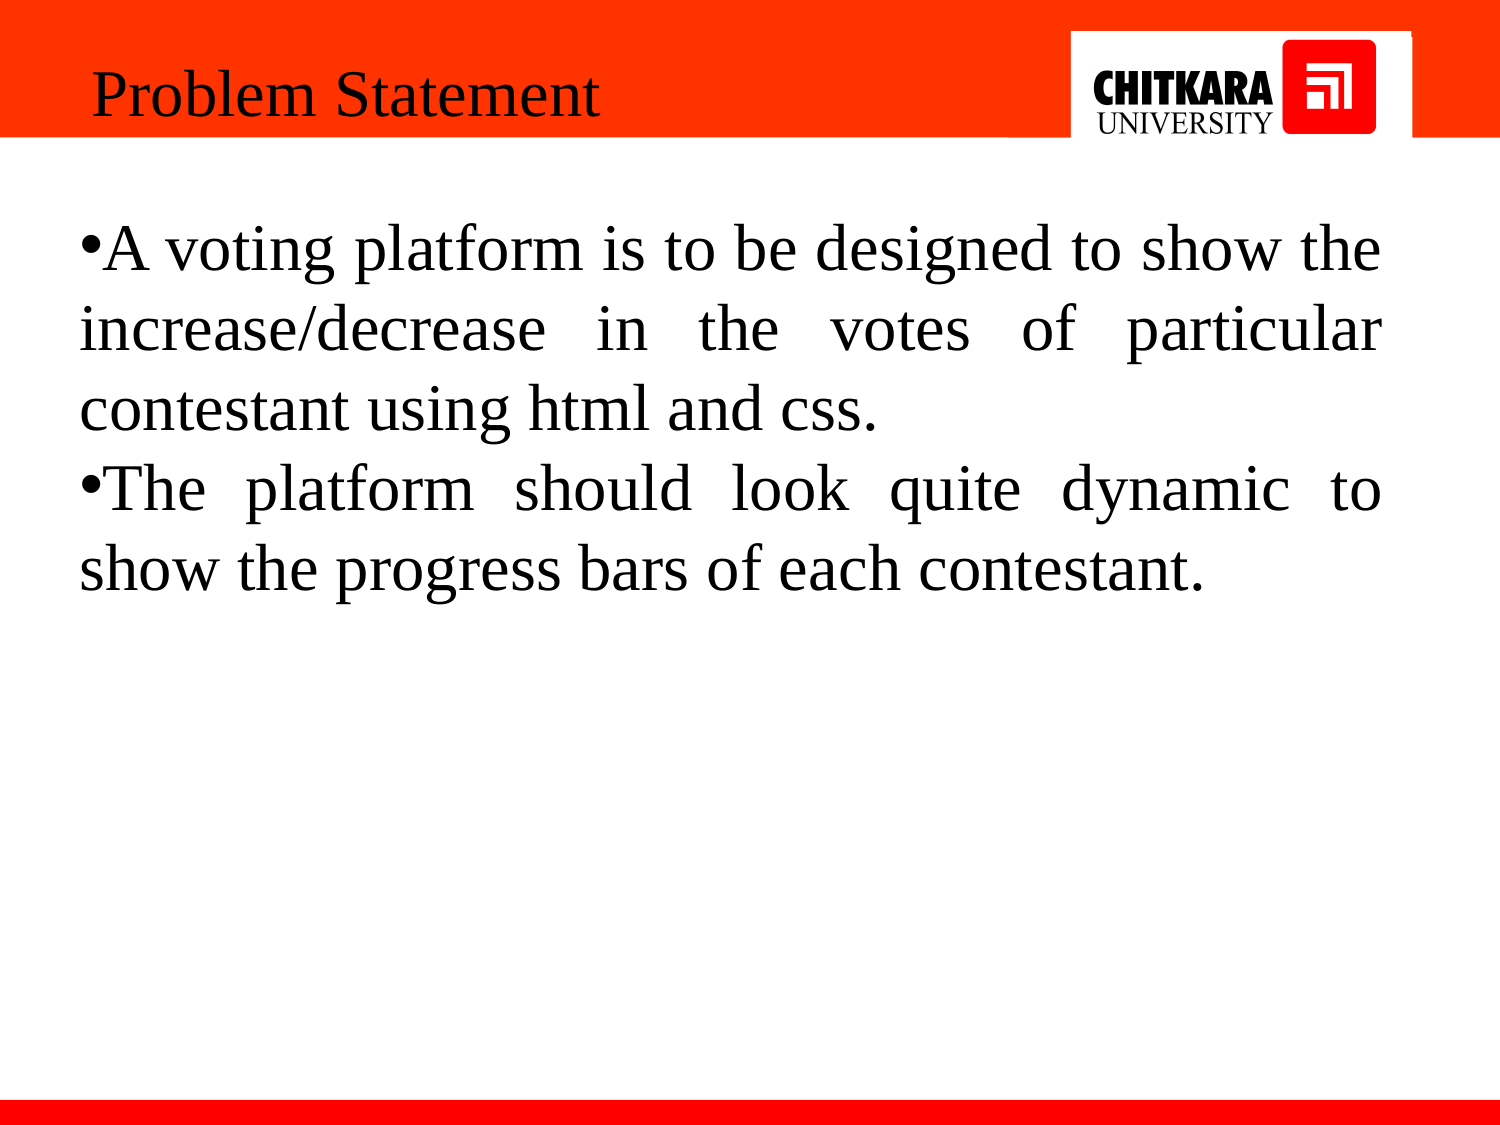

Problem Statement
A voting platform is to be designed to show the increase/decrease in the votes of particular contestant using html and css.
The platform should look quite dynamic to show the progress bars of each contestant.